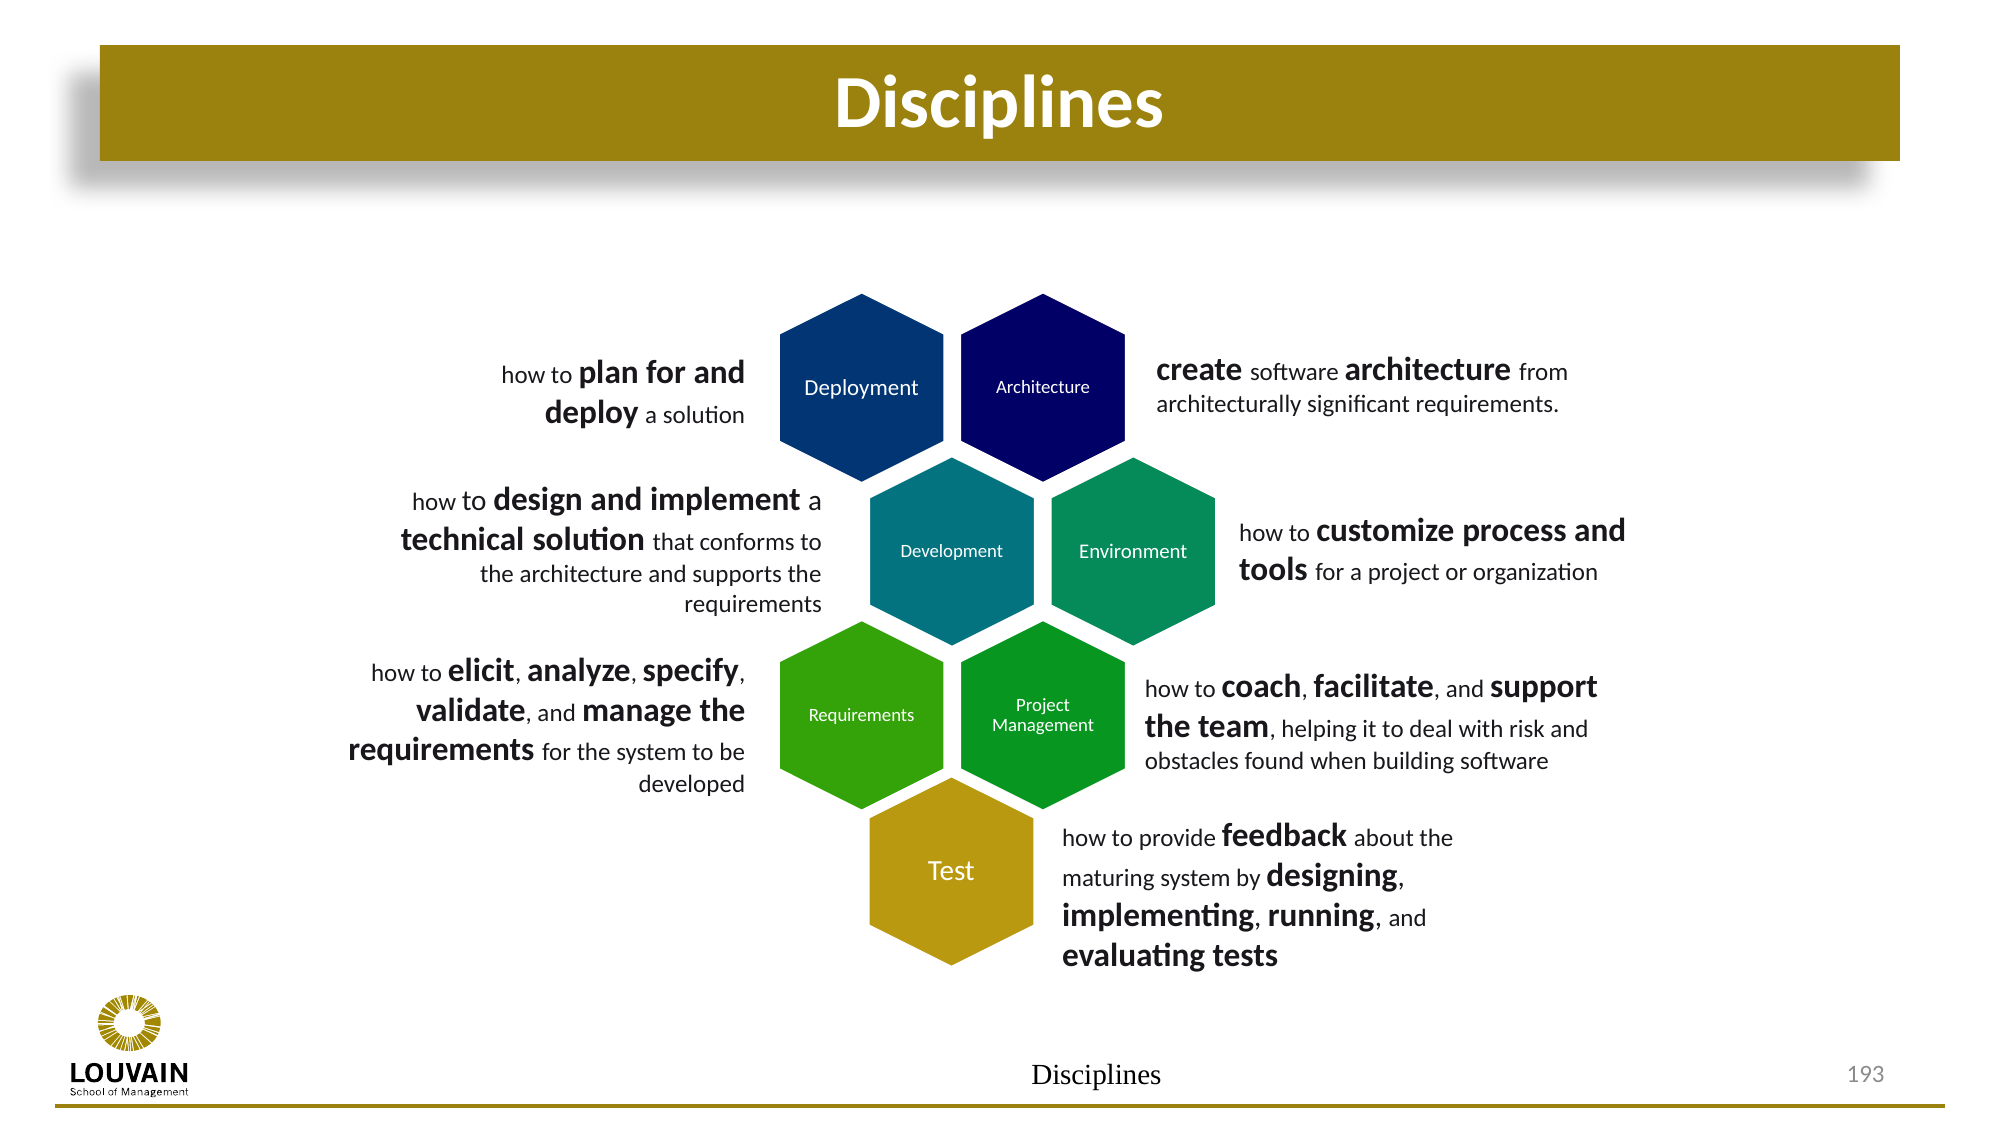

# Disciplines
Architecture
Deployment
Development
Environment
Project Management
Requirements

Test

create software architecture from architecturally significant requirements.
how to plan for and deploy a solution
how to design and implement a technical solution that conforms to the architecture and supports the requirements
how to customize process and tools for a project or organization
how to elicit, analyze, specify, validate, and manage the requirements for the system to be developed
how to coach, facilitate, and support the team, helping it to deal with risk and obstacles found when building software
how to provide feedback about the maturing system by designing, implementing, running, and evaluating tests
Disciplines
193